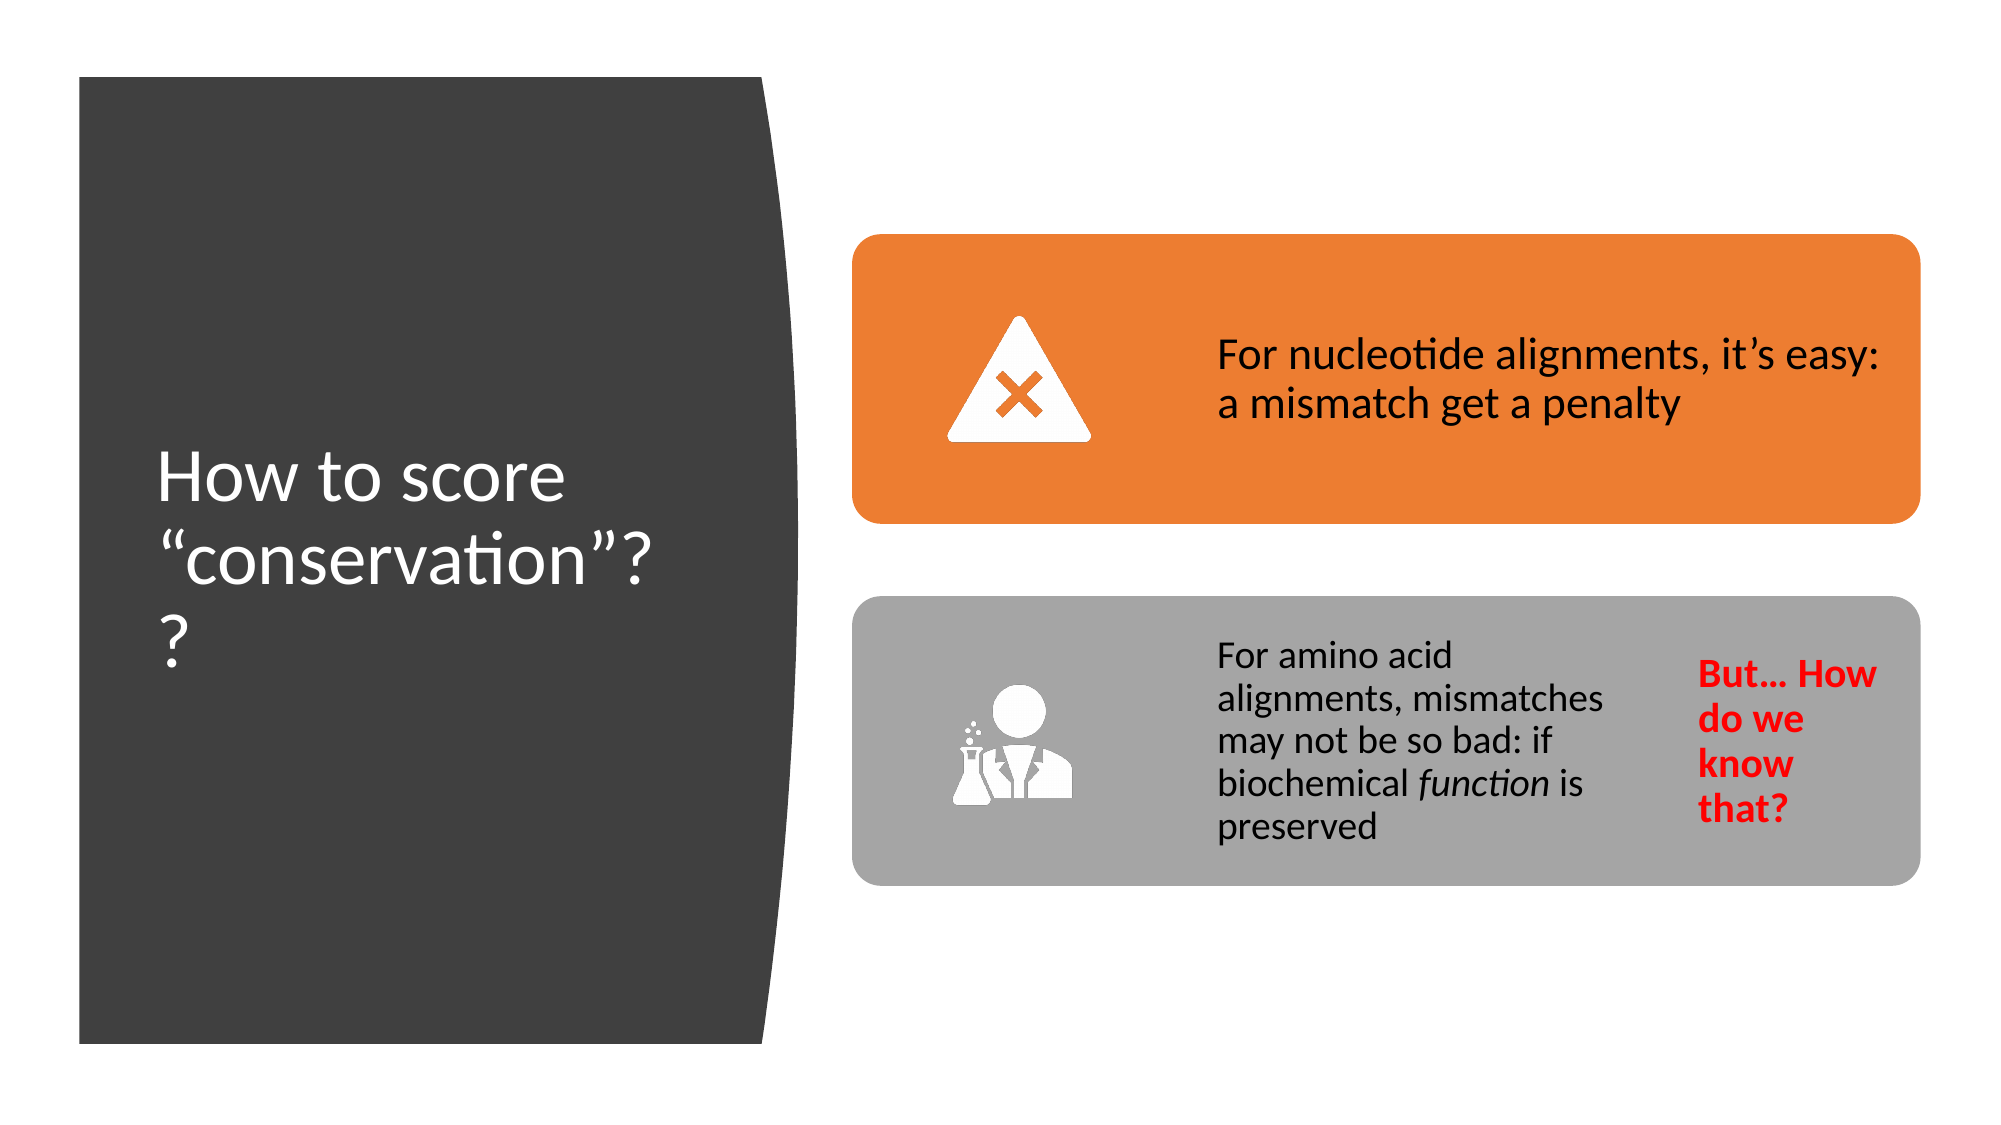

For nucleotide alignments, it’s easy: a mismatch get a penalty
For amino acid alignments, mismatches may not be so bad: if biochemical function is preserved
But… How do we know that?

# How to score “conservation”??